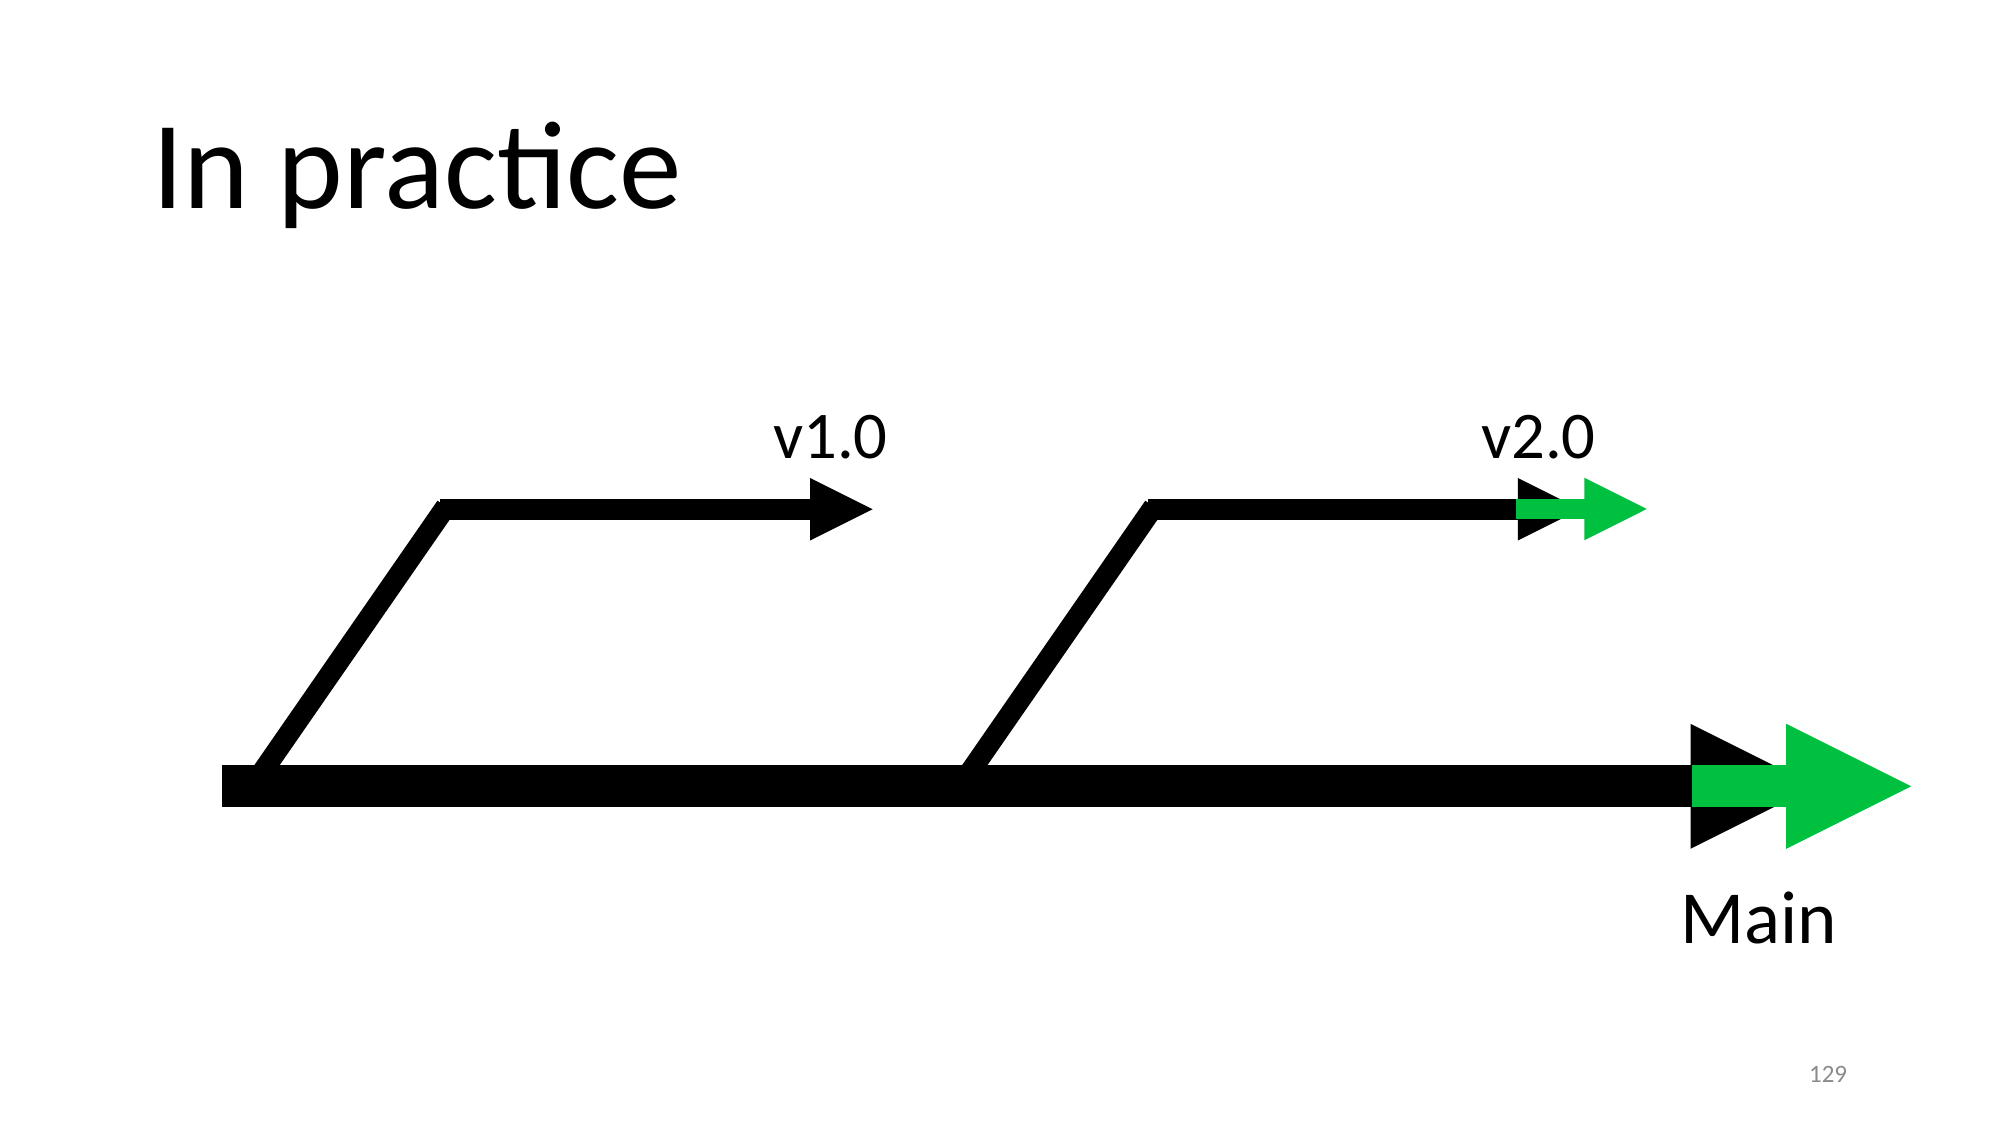

# In practice
v1.0
v2.0
Main
129